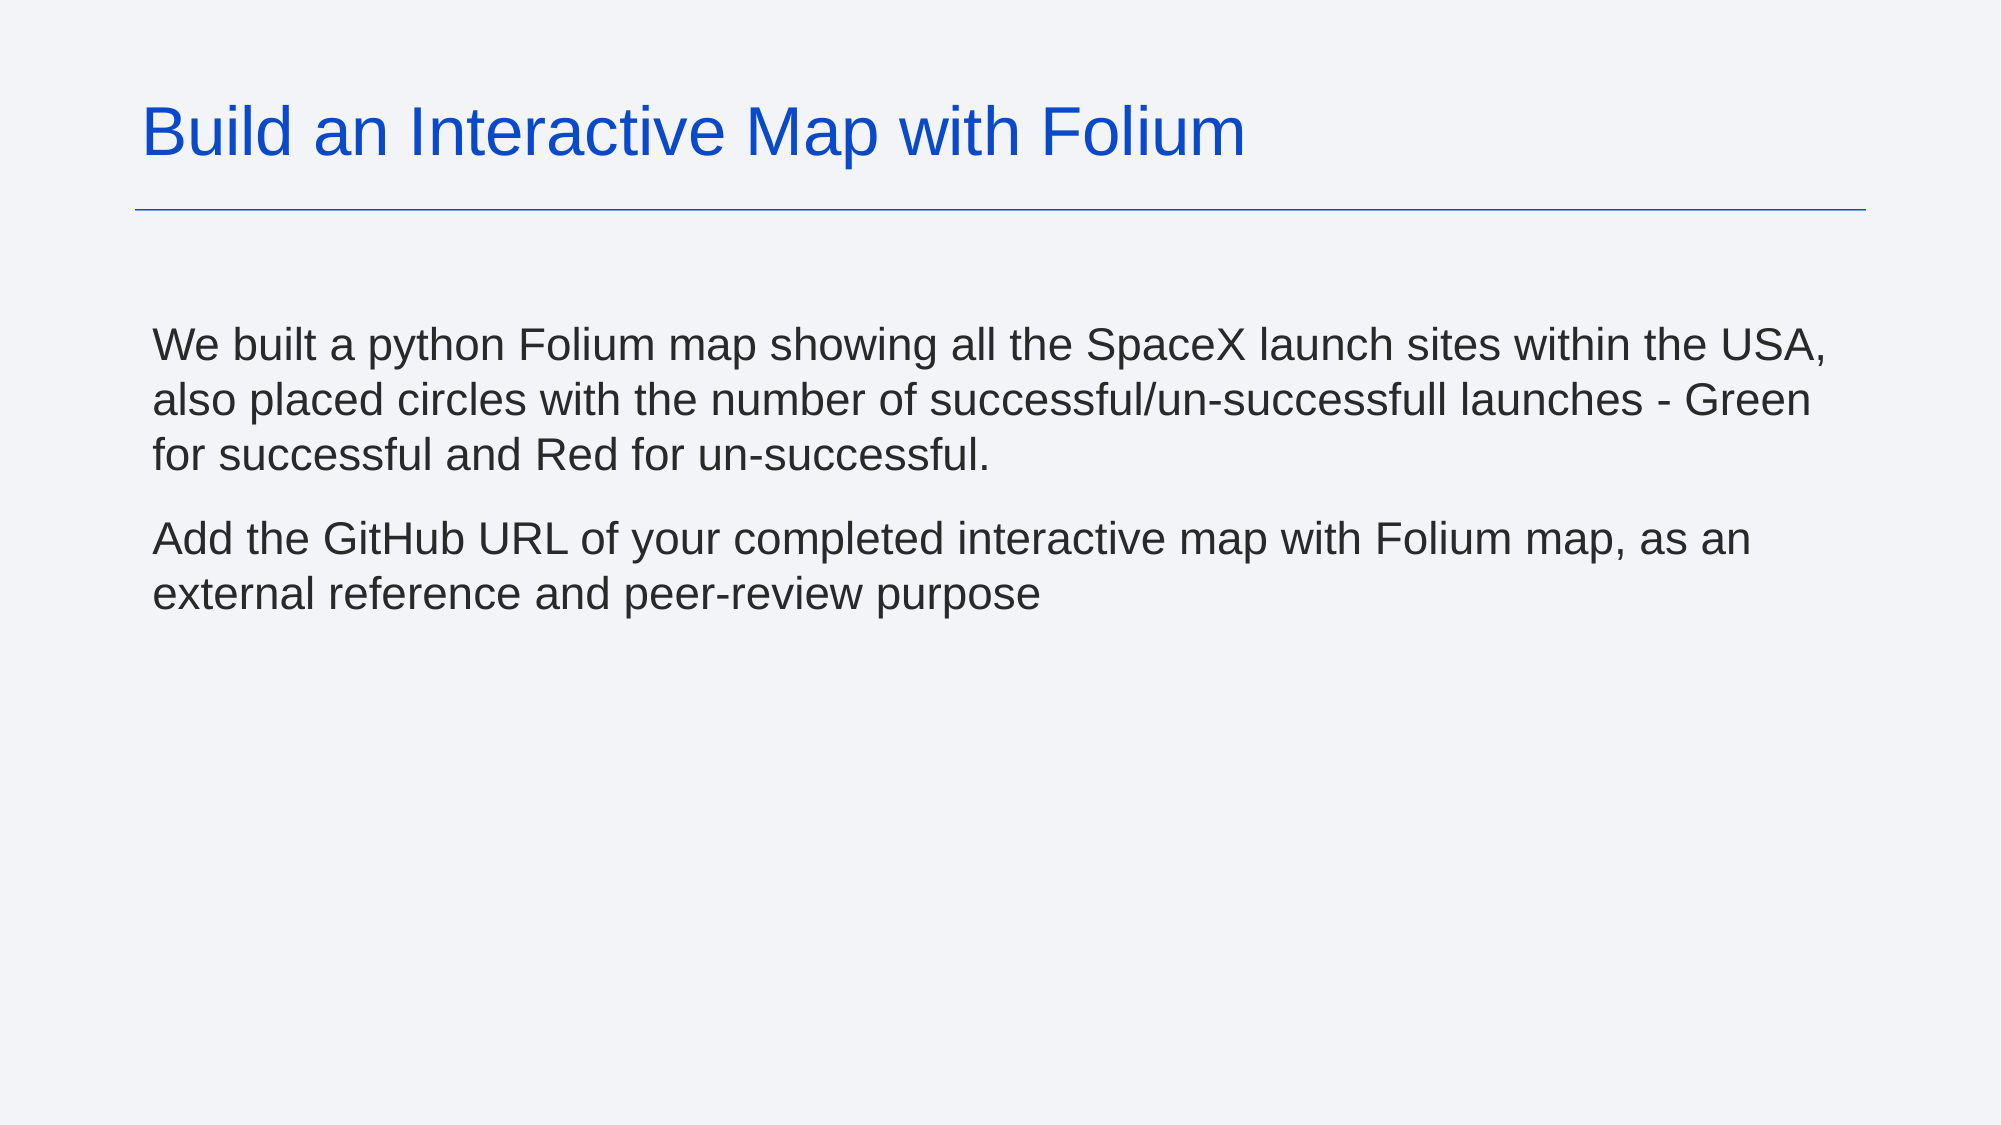

Build an Interactive Map with Folium
We built a python Folium map showing all the SpaceX launch sites within the USA, also placed circles with the number of successful/un-successfull launches - Green for successful and Red for un-successful.
Add the GitHub URL of your completed interactive map with Folium map, as an external reference and peer-review purpose

13